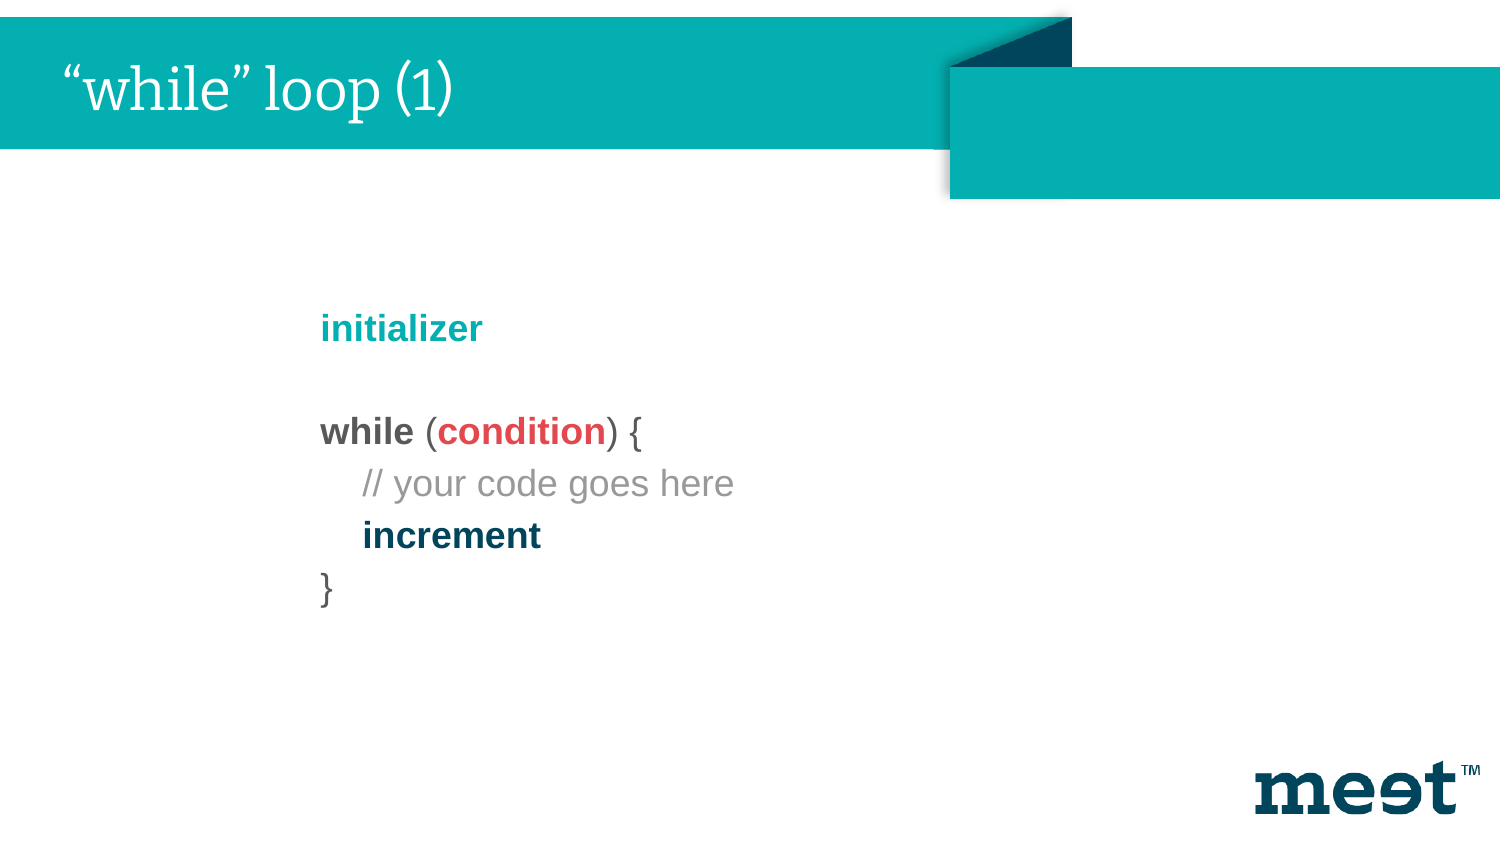

“while” loop (1)
initializer

while (condition) {
    // your code goes here
    increment
}